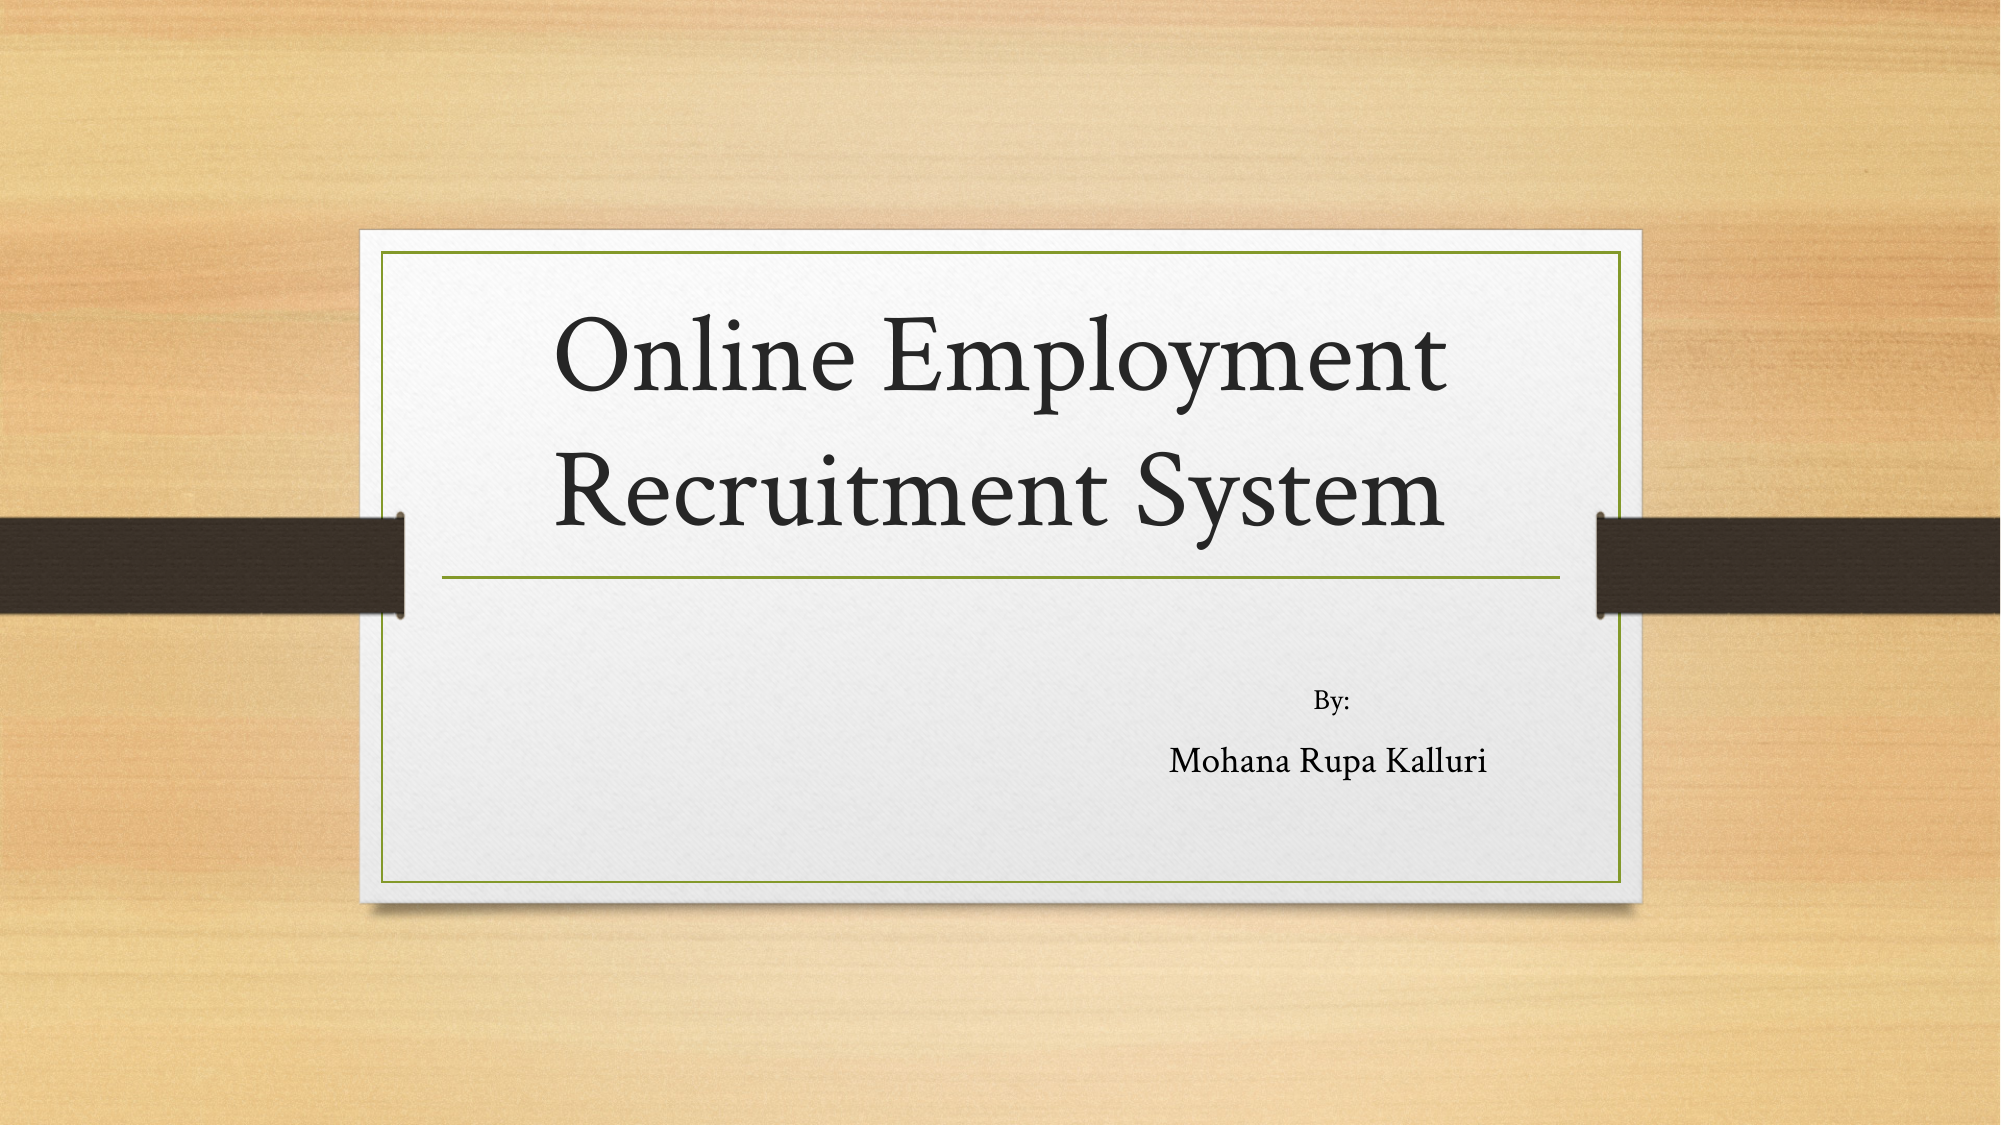

# Online Employment Recruitment System
 By:
Mohana Rupa Kalluri